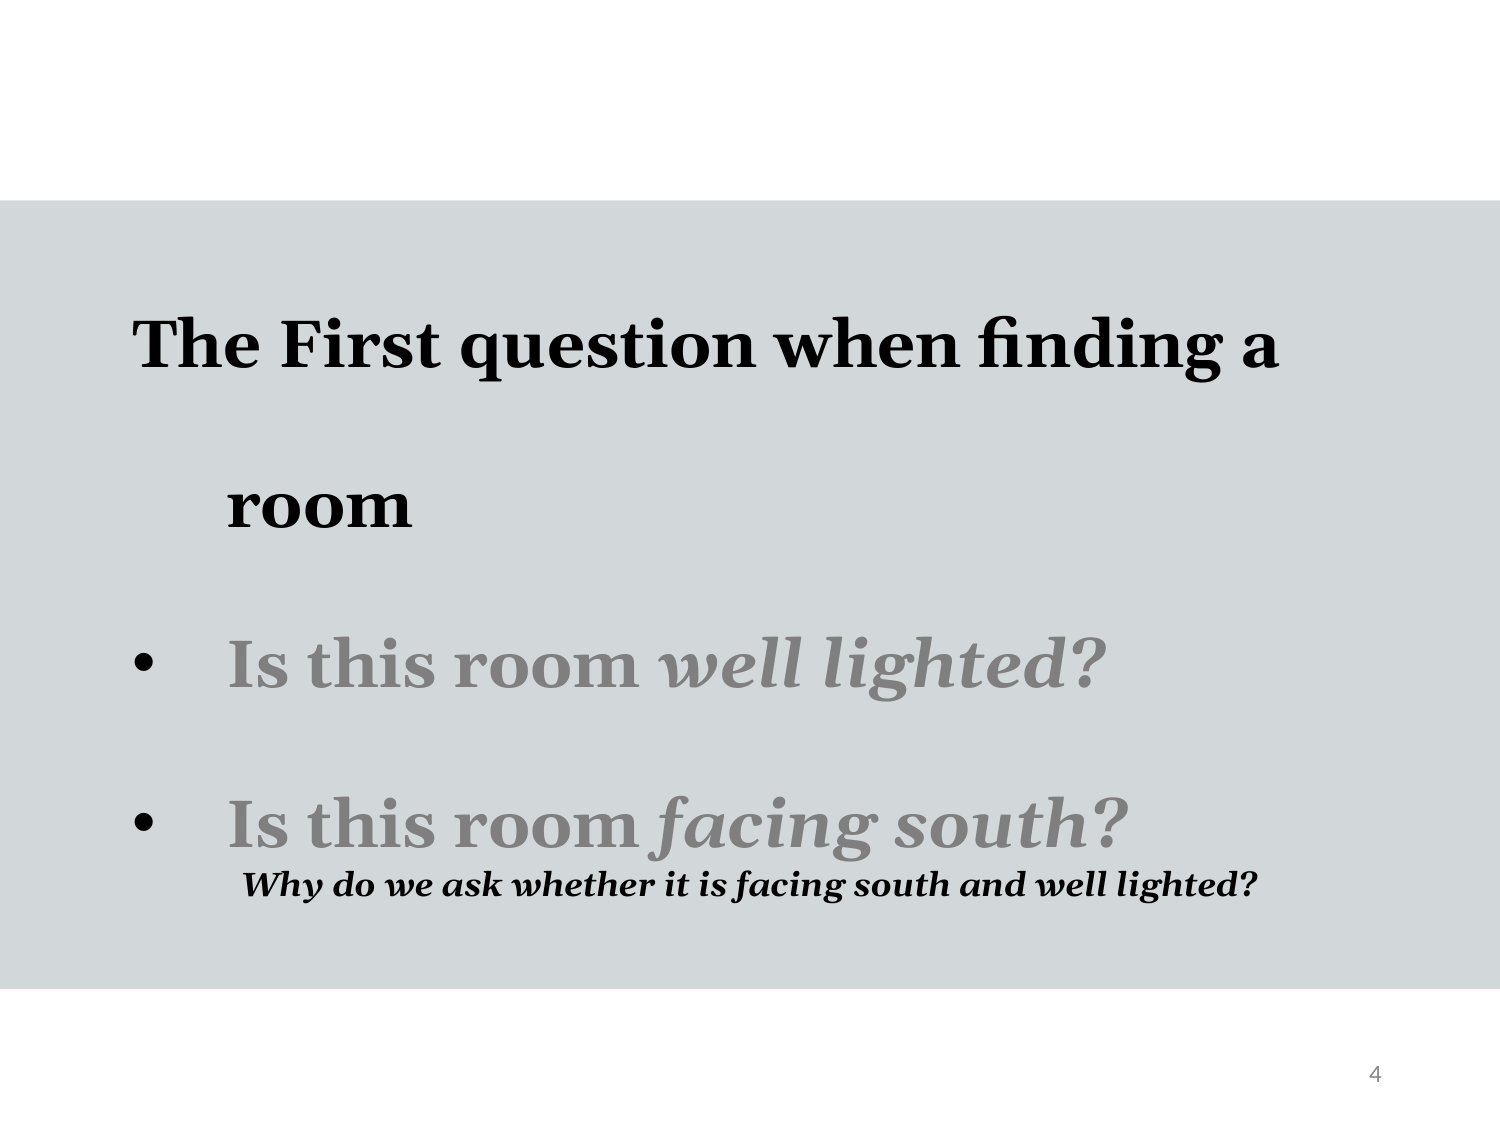

The First question when finding a room
Is this room well lighted?
Is this room facing south?
Why do we ask whether it is facing south and well lighted?
4